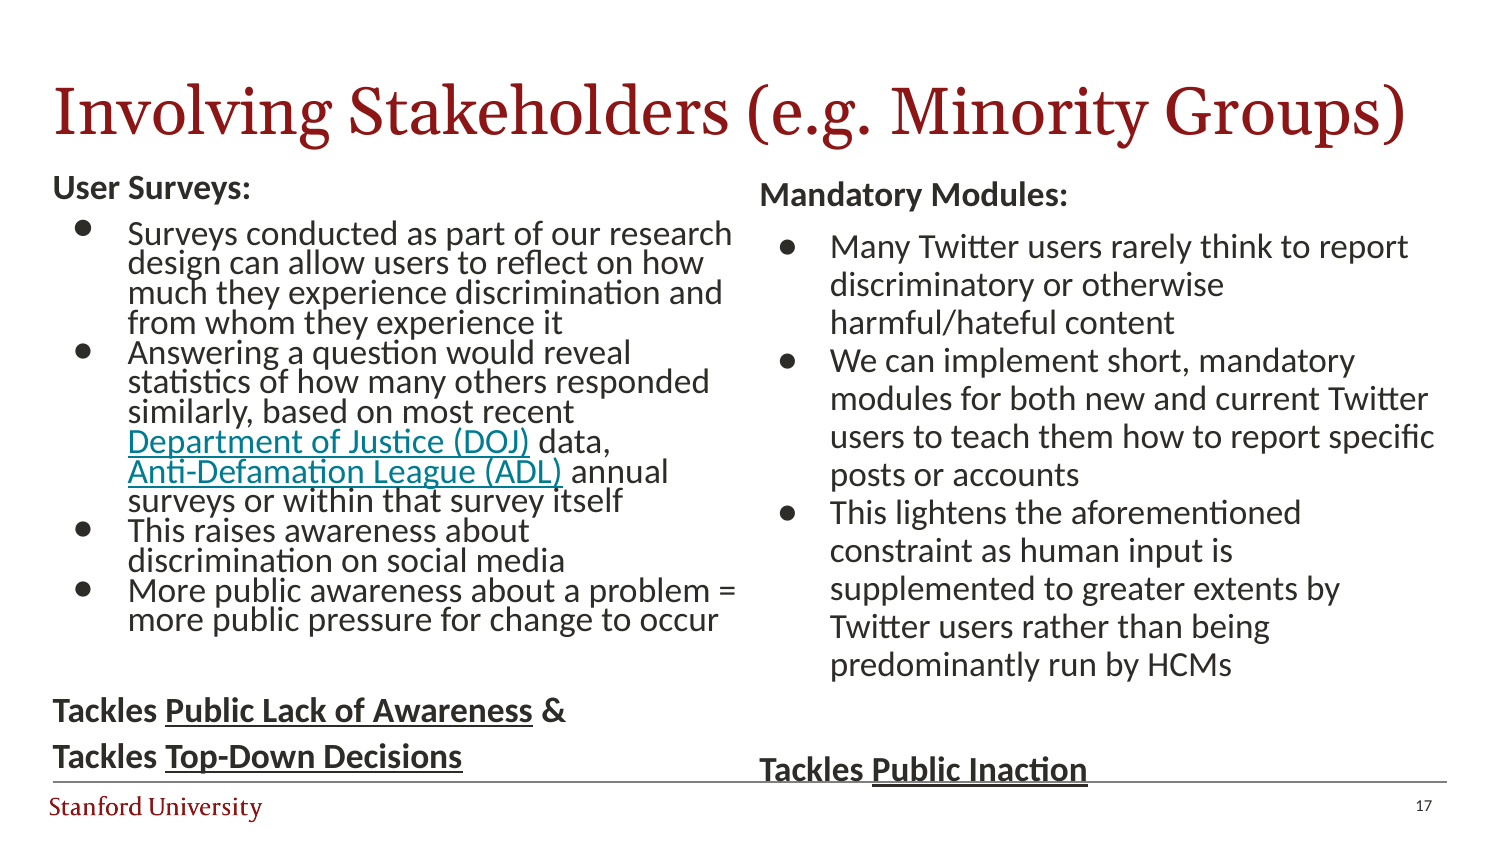

# Involving Stakeholders (e.g. Minority Groups)
User Surveys:
Surveys conducted as part of our research design can allow users to reflect on how much they experience discrimination and from whom they experience it
Answering a question would reveal statistics of how many others responded similarly, based on most recent Department of Justice (DOJ) data, Anti-Defamation League (ADL) annual surveys or within that survey itself
This raises awareness about discrimination on social media
More public awareness about a problem = more public pressure for change to occur

Tackles Public Lack of Awareness &
Tackles Top-Down Decisions
Mandatory Modules:
Many Twitter users rarely think to report discriminatory or otherwise harmful/hateful content
We can implement short, mandatory modules for both new and current Twitter users to teach them how to report specific posts or accounts
This lightens the aforementioned constraint as human input is supplemented to greater extents by Twitter users rather than being predominantly run by HCMs

Tackles Public Inaction
17